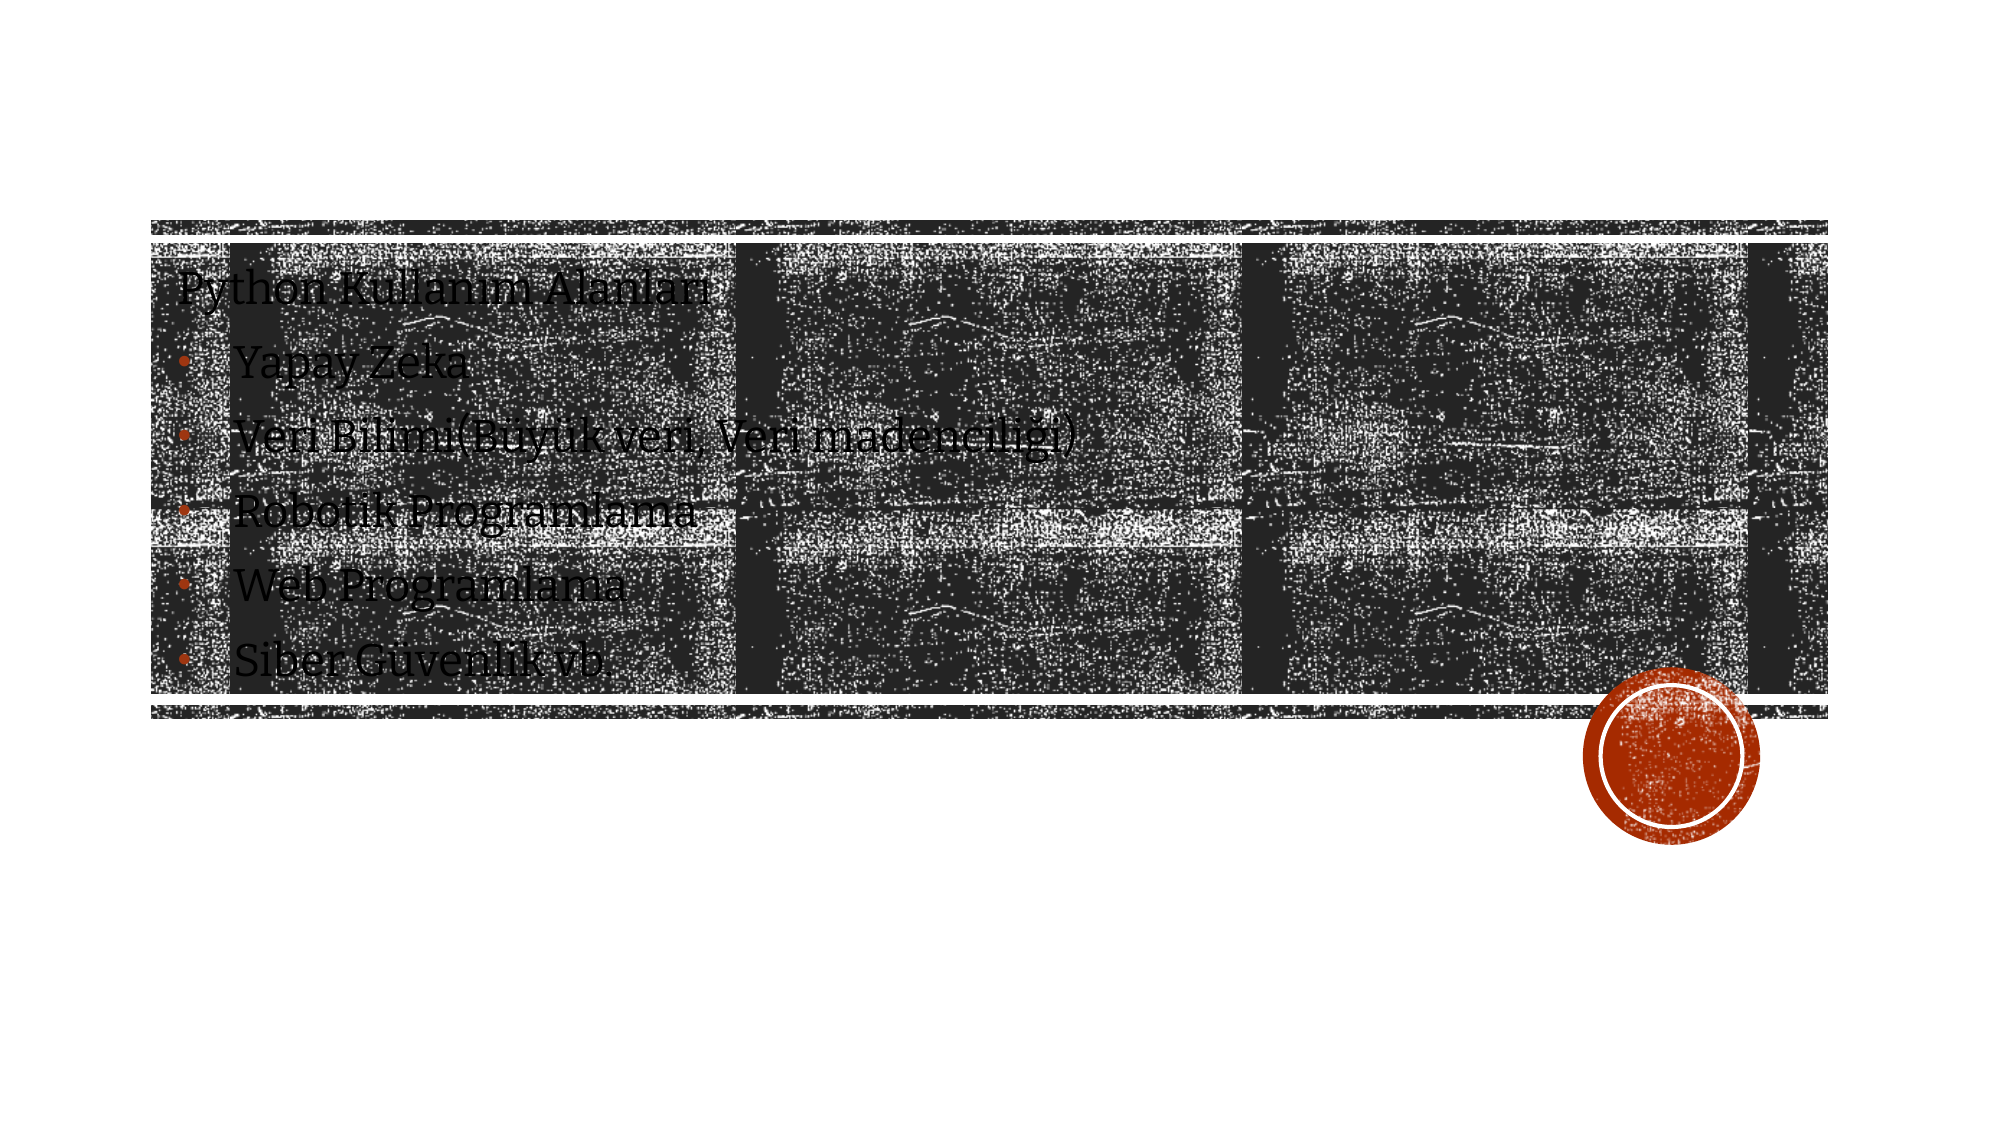

Python Kullanım Alanları
Yapay Zeka
Veri Bilimi(Büyük veri, Veri madenciliği)
Robotik Programlama
Web Programlama
Siber Güvenlik vb.